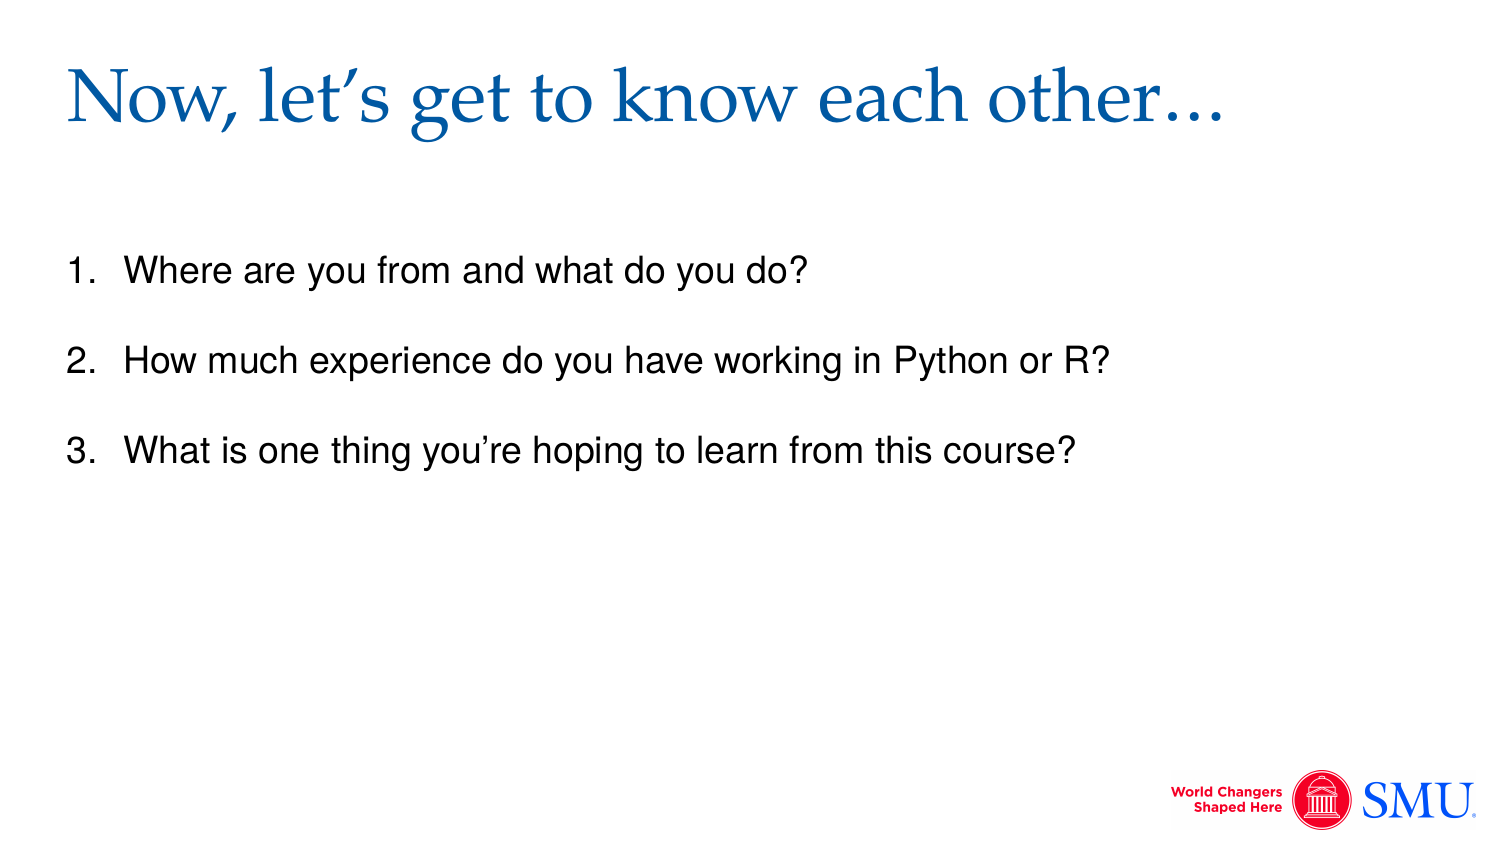

# Now, let’s get to know each other…
Where are you from and what do you do?
How much experience do you have working in Python or R?
What is one thing you’re hoping to learn from this course?